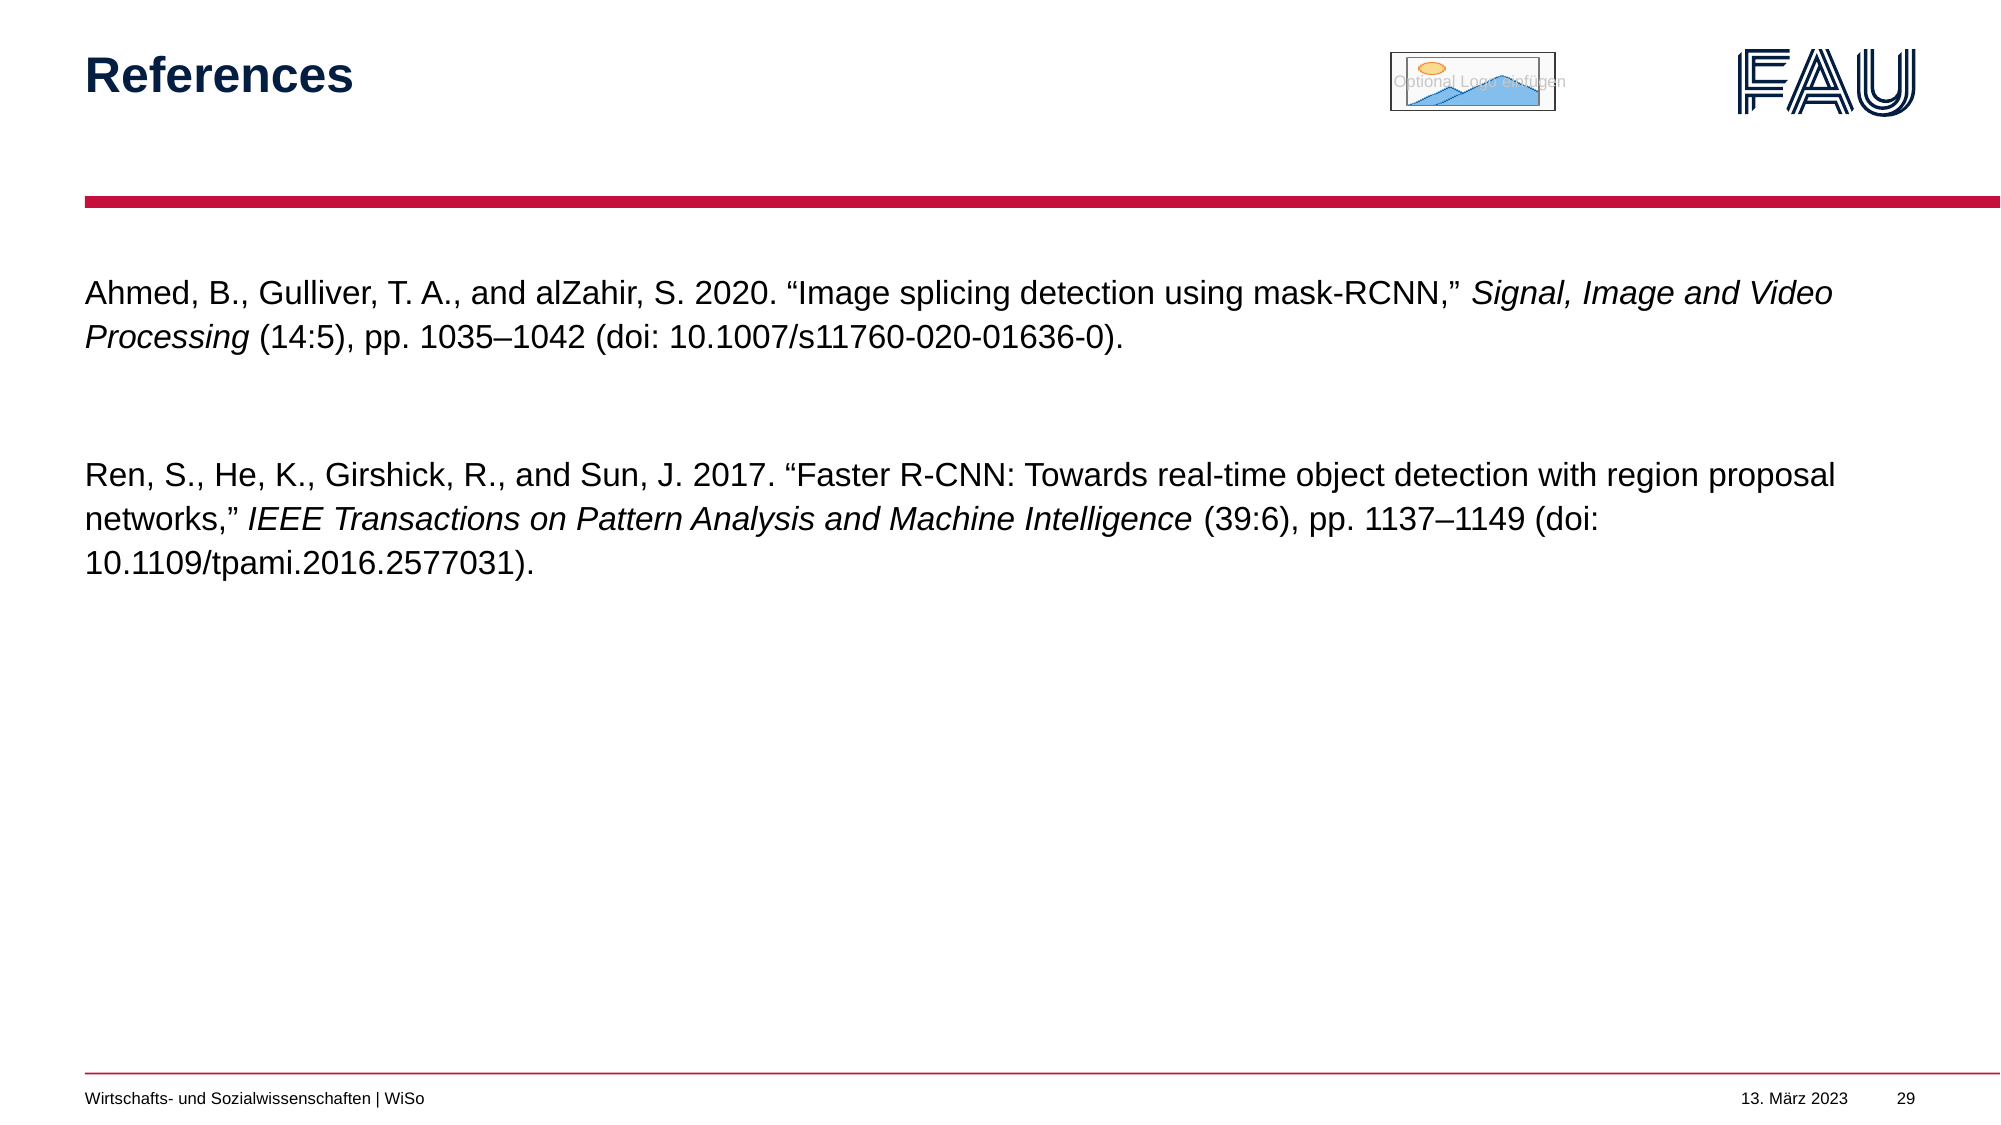

# References

Ahmed, B., Gulliver, T. A., and alZahir, S. 2020. “Image splicing detection using mask-RCNN,” Signal, Image and Video Processing (14:5), pp. 1035–1042 (doi: 10.1007/s11760-020-01636-0).

Ren, S., He, K., Girshick, R., and Sun, J. 2017. “Faster R-CNN: Towards real-time object detection with region proposal networks,” IEEE Transactions on Pattern Analysis and Machine Intelligence (39:6), pp. 1137–1149 (doi: 10.1109/tpami.2016.2577031).

Wirtschafts- und Sozialwissenschaften | WiSo
13. März 2023
29